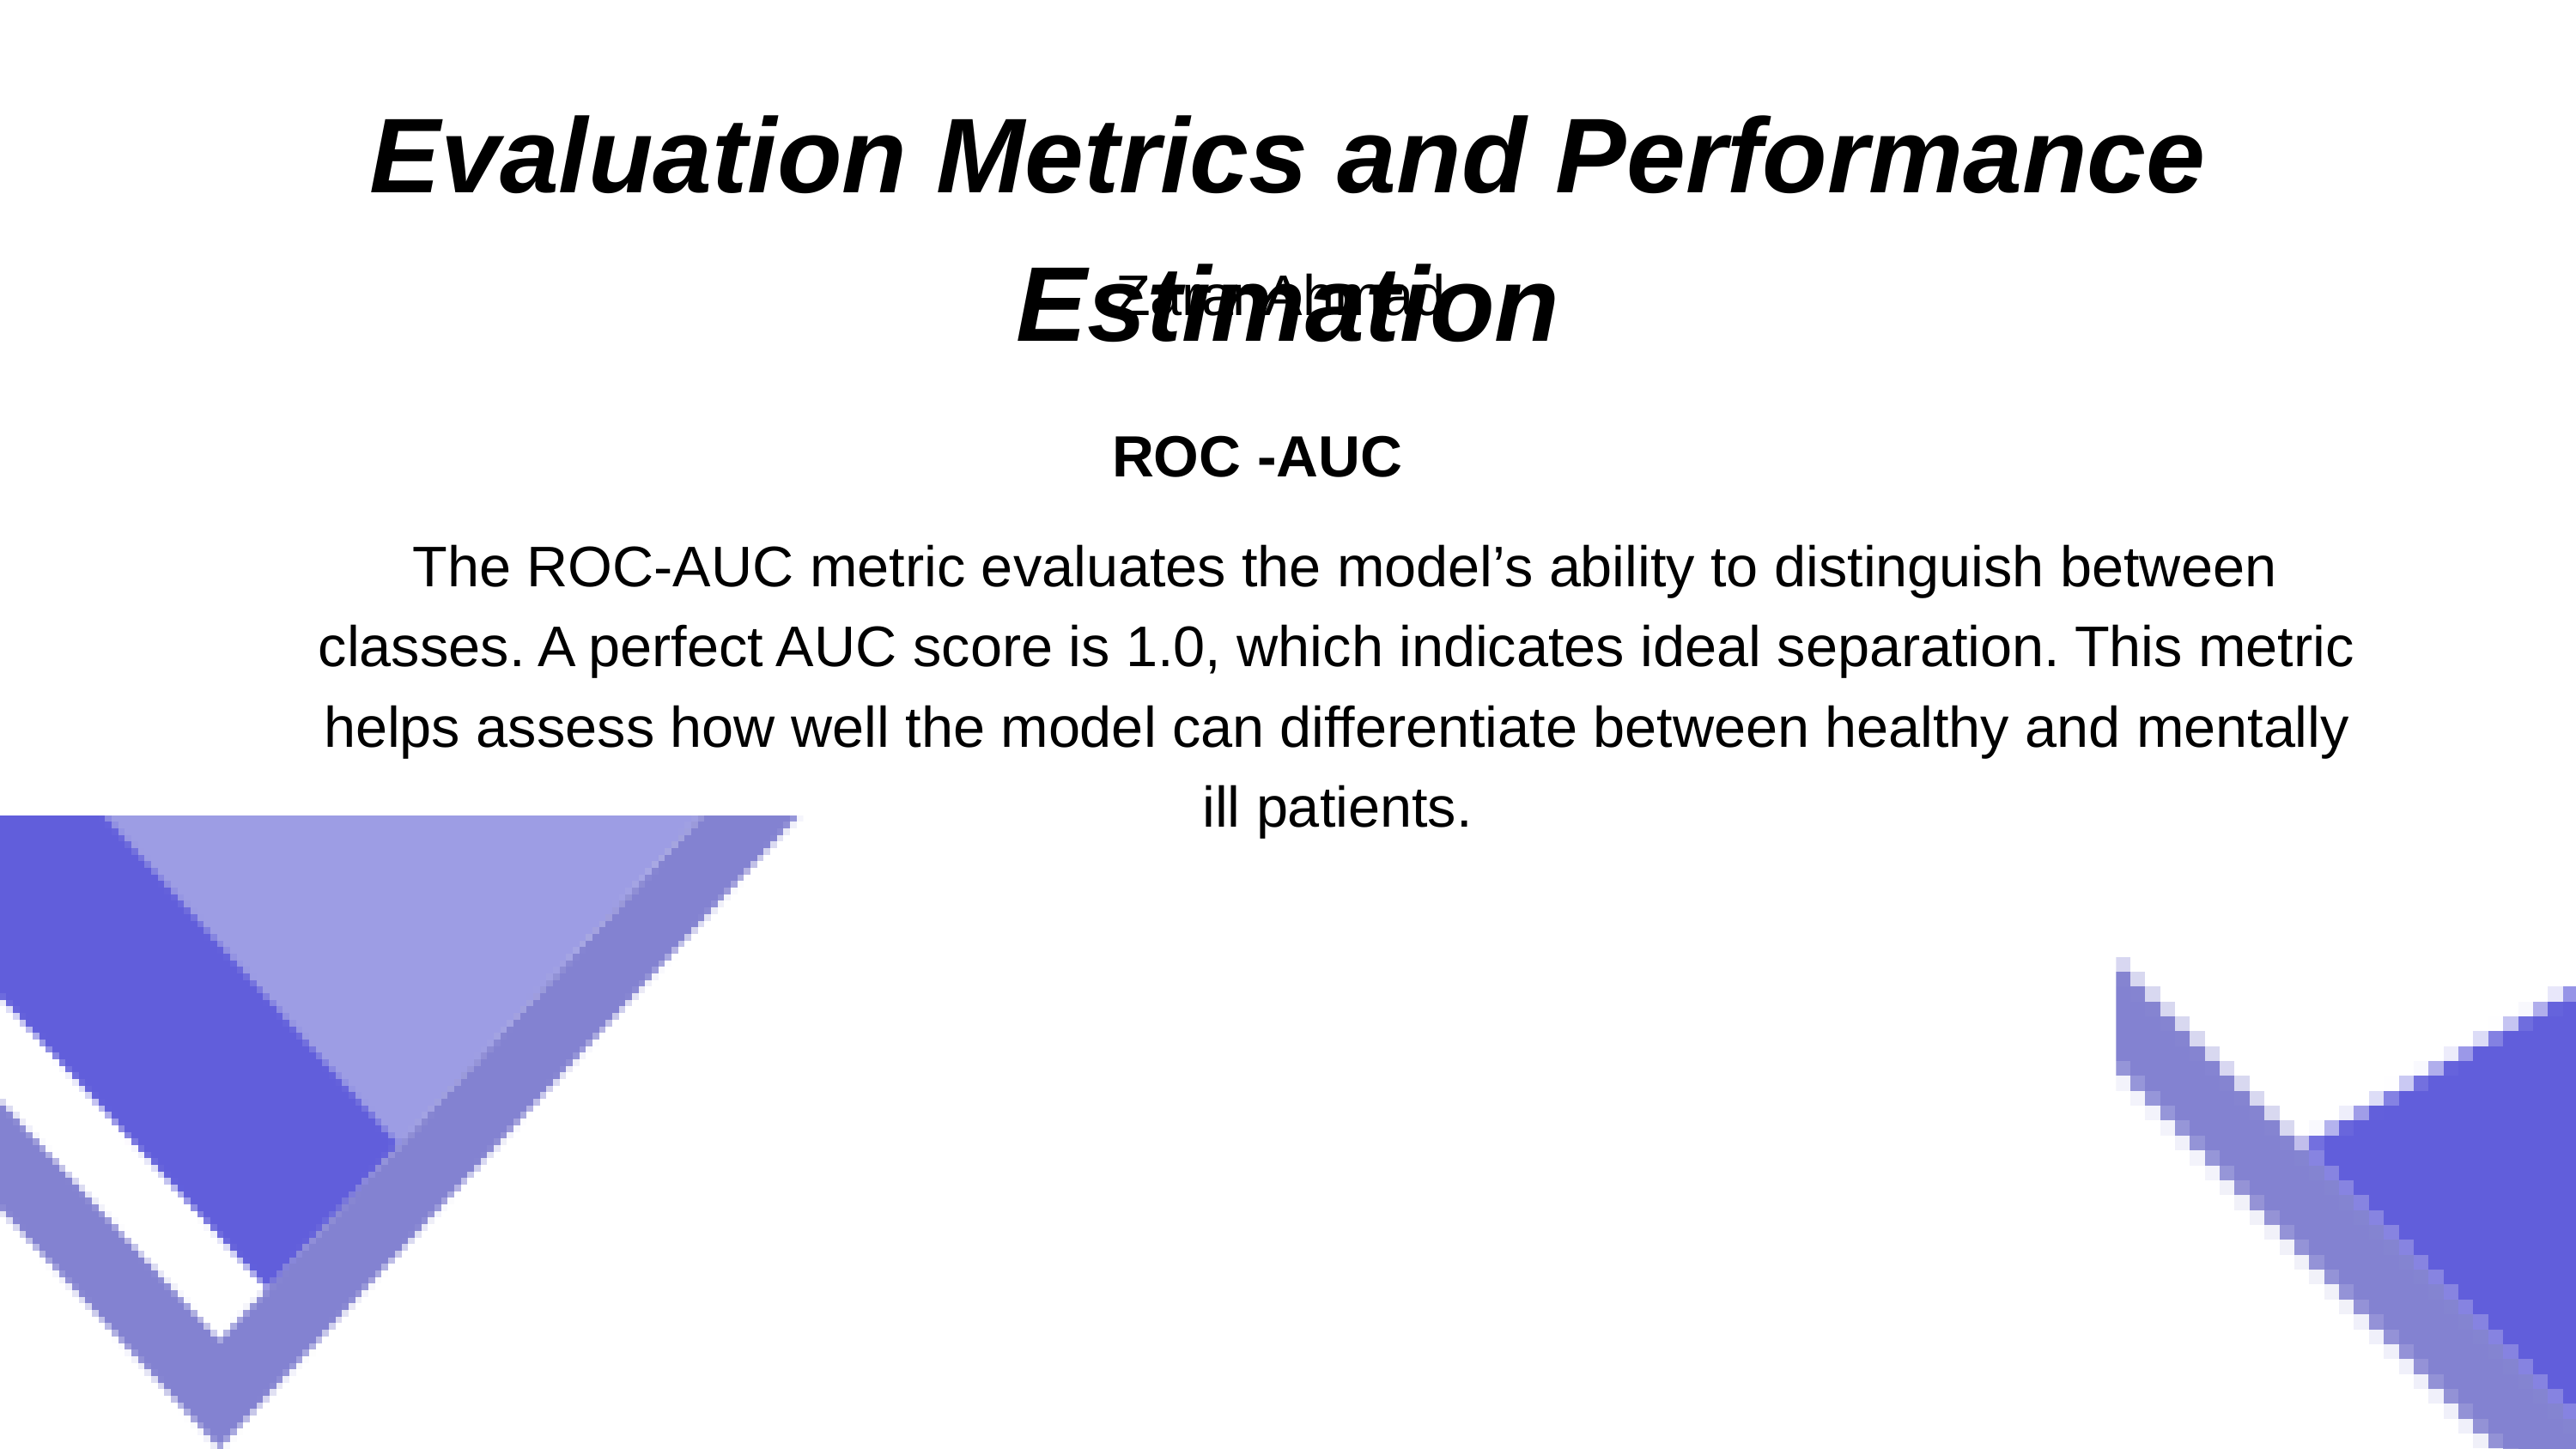

Evaluation Metrics and Performance Estimation
Zarar Ahmad
ROC -AUC
 The ROC-AUC metric evaluates the model’s ability to distinguish between classes. A perfect AUC score is 1.0, which indicates ideal separation. This metric helps assess how well the model can differentiate between healthy and mentally ill patients.

64